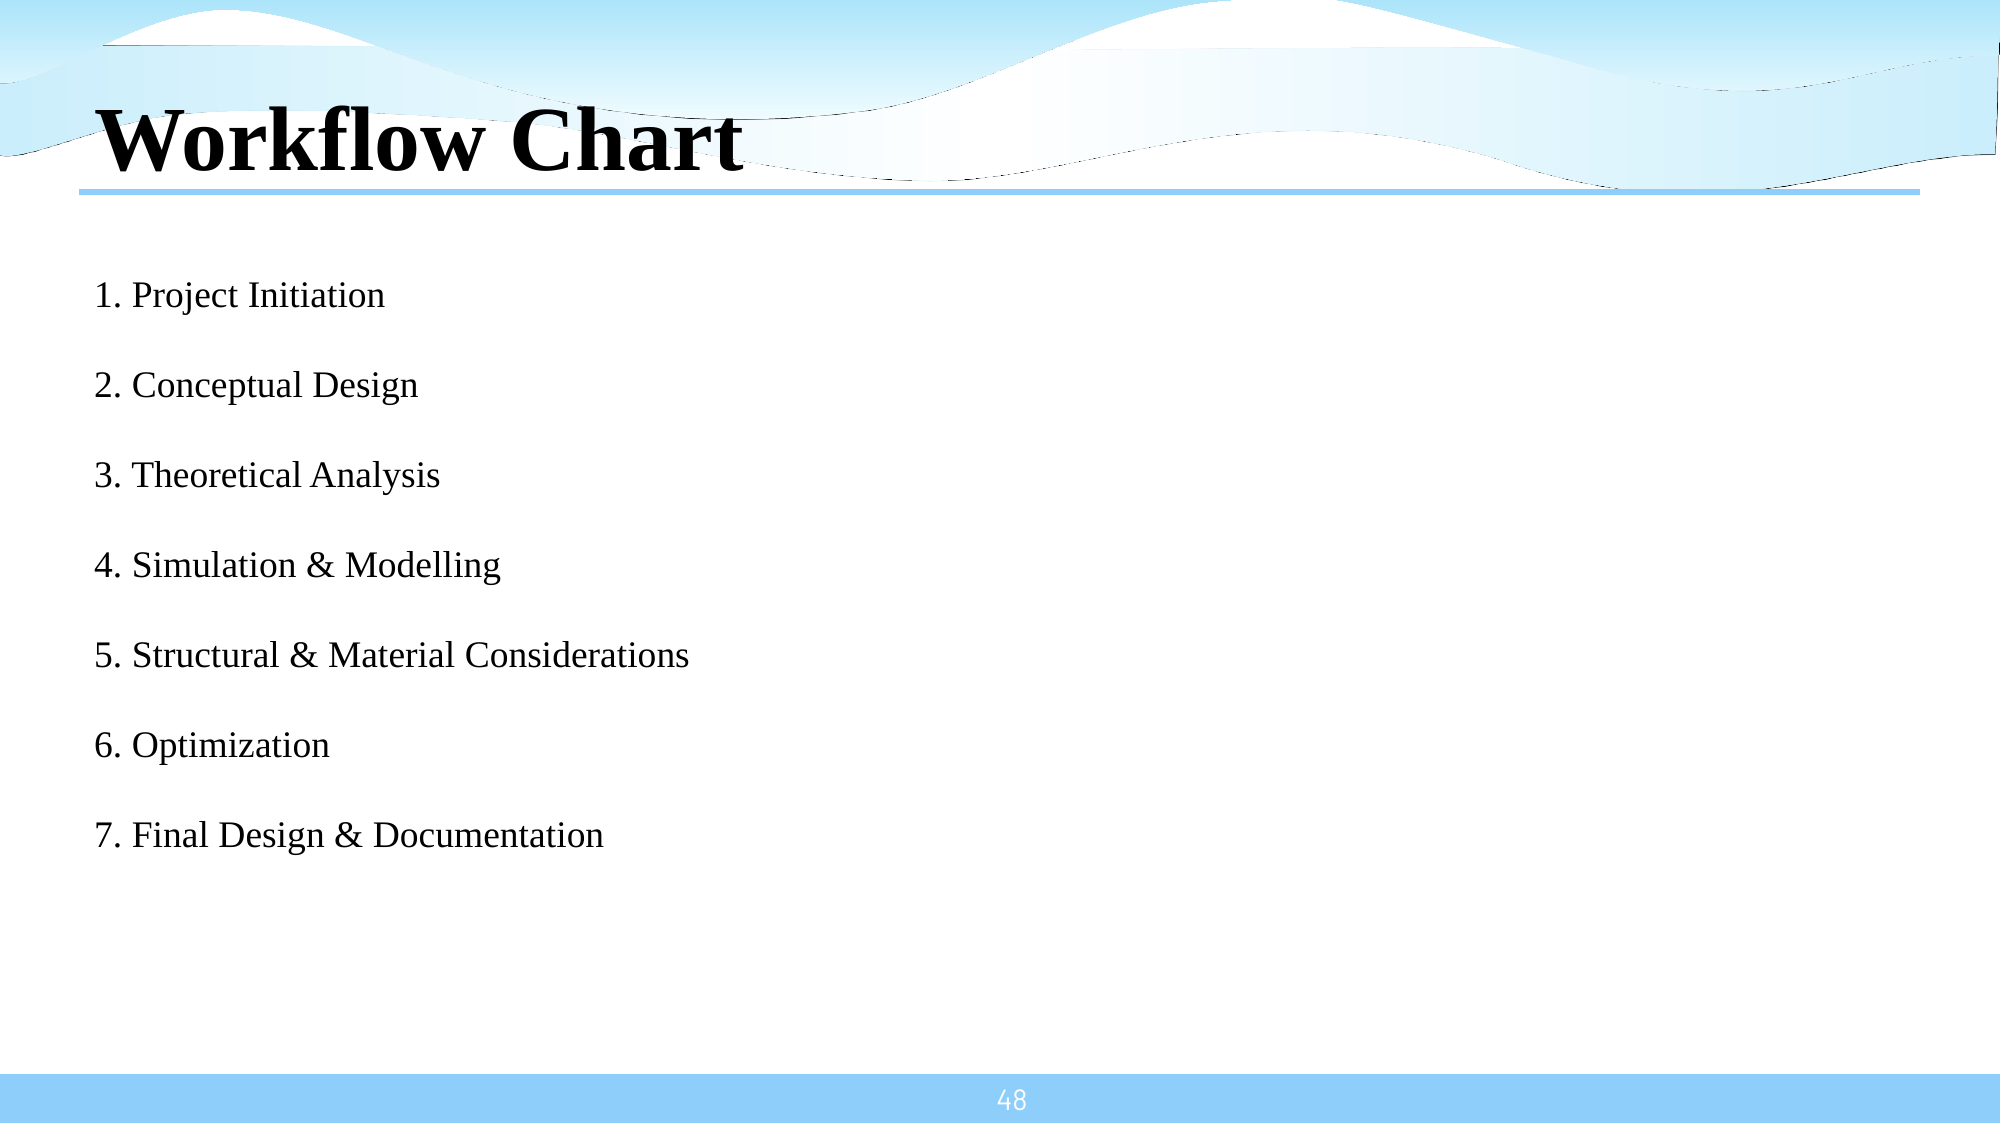

# Workflow Chart
1. Project Initiation

2. Conceptual Design

3. Theoretical Analysis

4. Simulation & Modelling

5. Structural & Material Considerations

6. Optimization

7. Final Design & Documentation

48